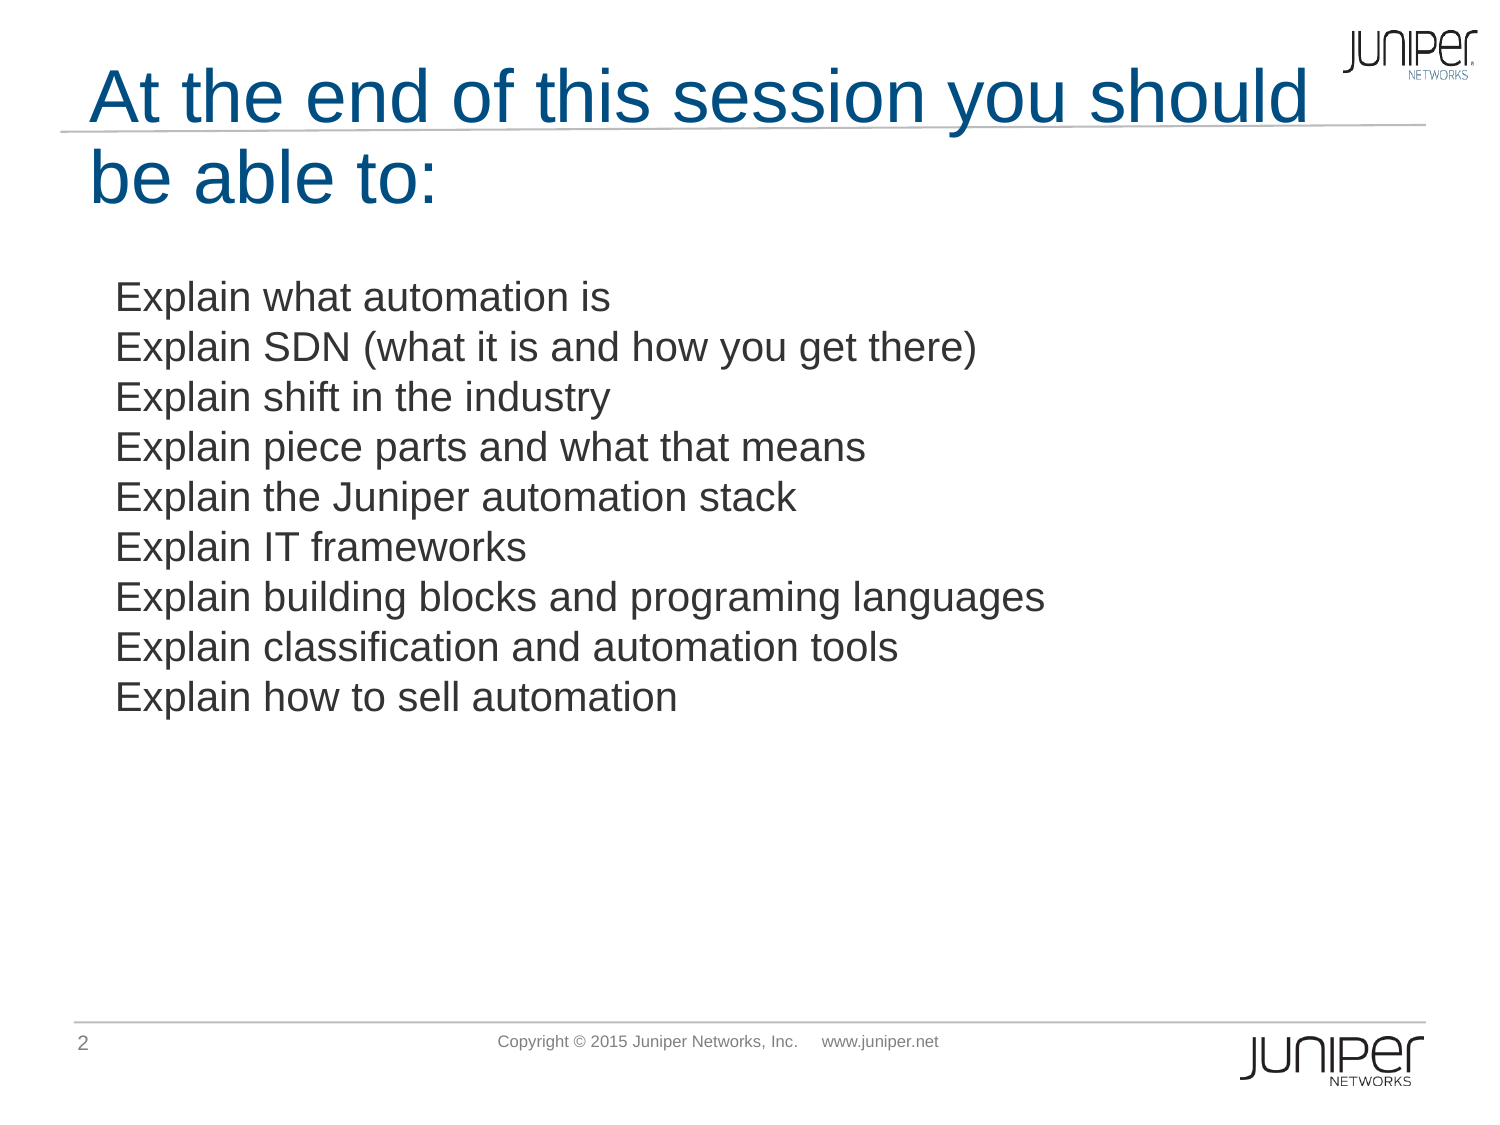

At the end of this session you should be able to:
Explain what automation is
Explain SDN (what it is and how you get there)
Explain shift in the industry
Explain piece parts and what that means
Explain the Juniper automation stack
Explain IT frameworks
Explain building blocks and programing languages
Explain classification and automation tools
Explain how to sell automation